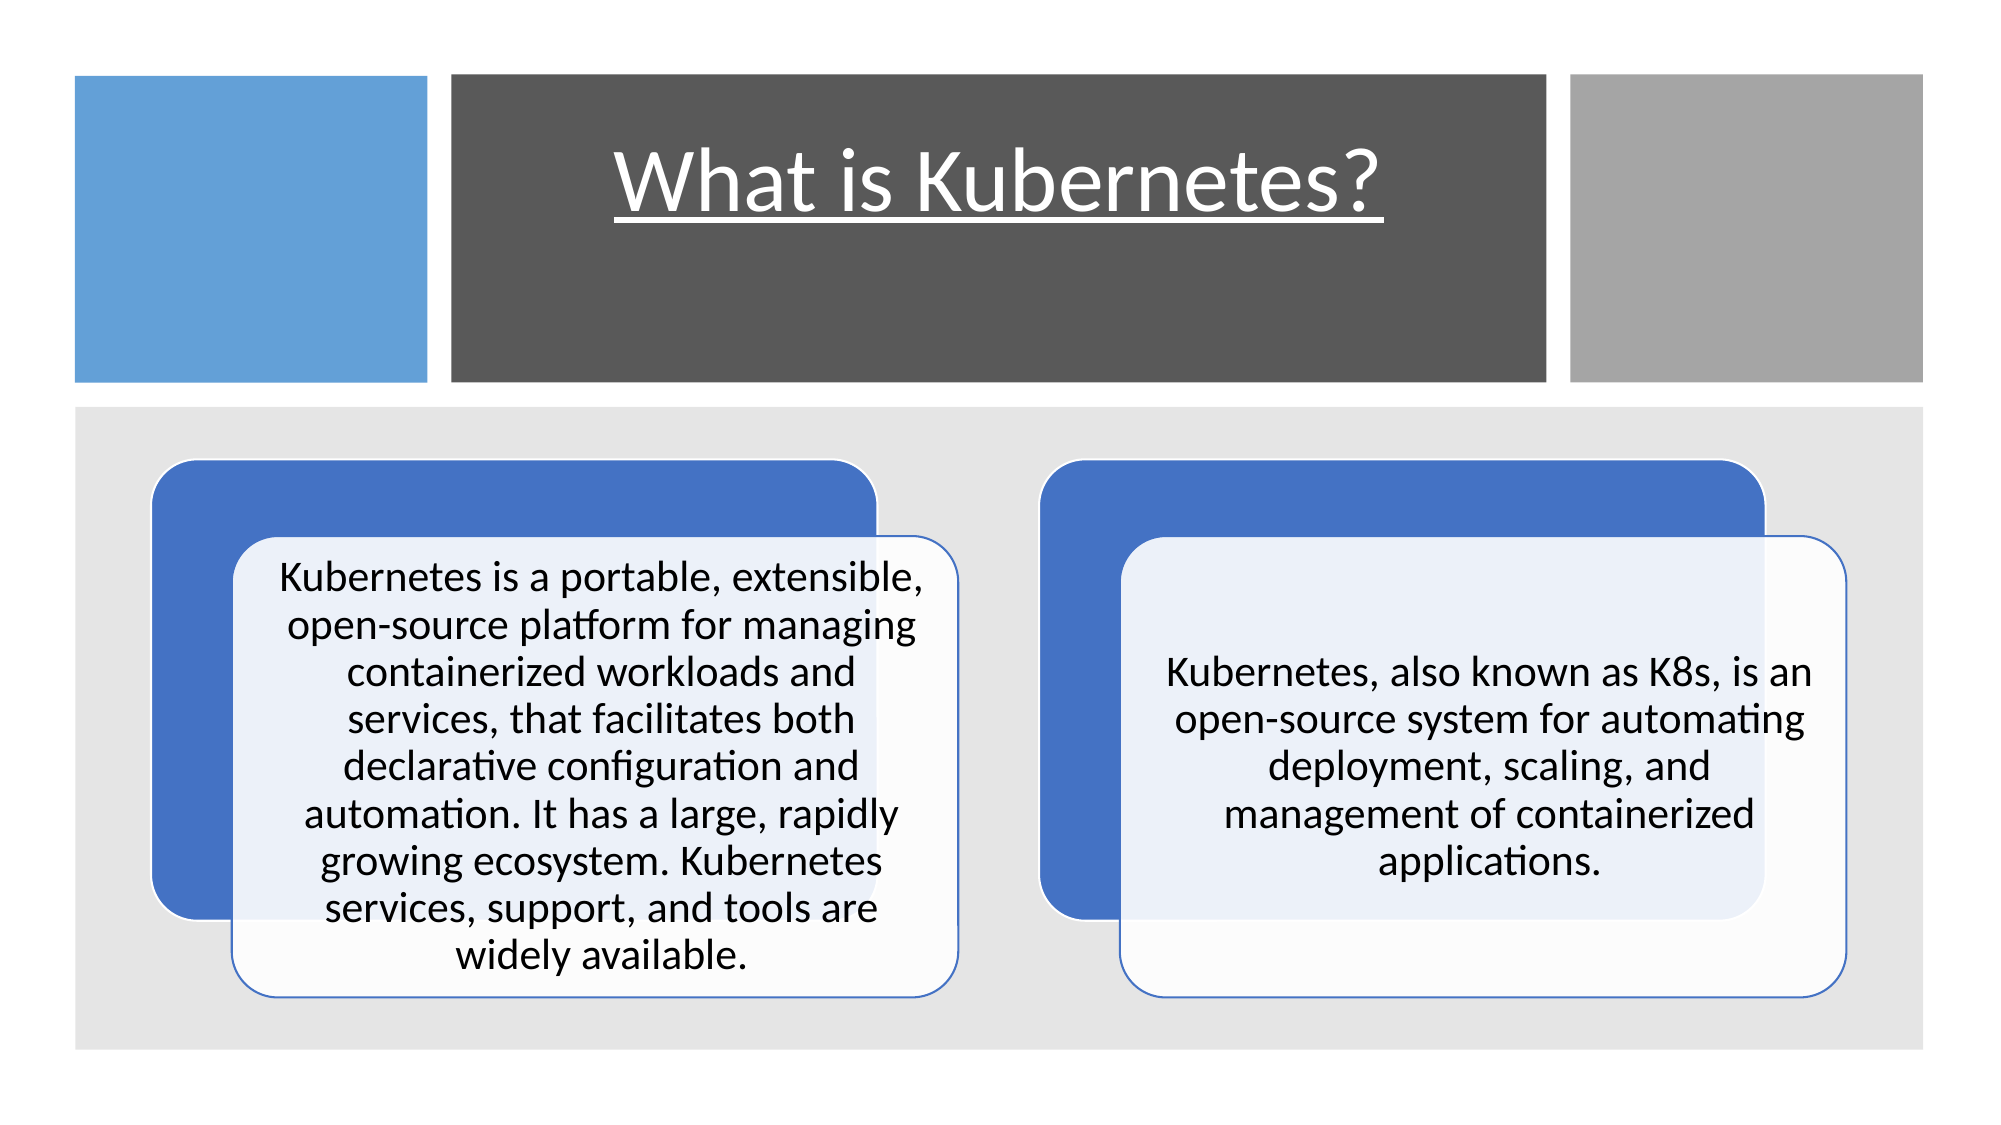

# What is Kubernetes?

Kubernetes is a portable, extensible, open-source platform for managing containerized workloads and services, that facilitates both declarative configuration and automation. It has a large, rapidly growing ecosystem. Kubernetes services, support, and tools are widely available.
Kubernetes, also known as K8s, is an open-source system for automating deployment, scaling, and management of containerized applications.